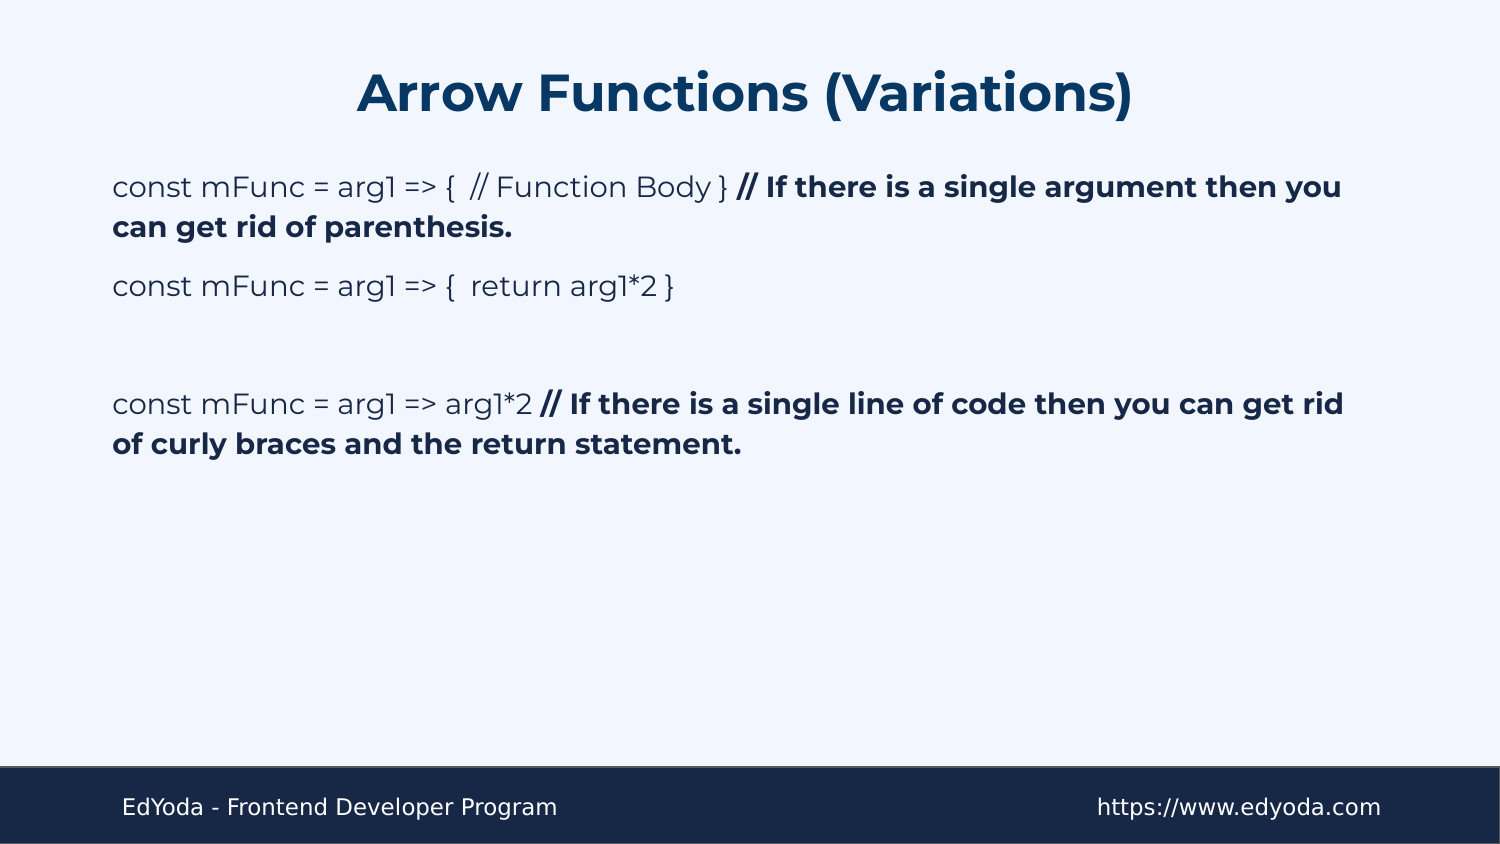

# Arrow Functions (Variations)
const mFunc = arg1 => {  // Function Body } // If there is a single argument then you can get rid of parenthesis.
const mFunc = arg1 => {  return arg1*2 }

const mFunc = arg1 => arg1*2 // If there is a single line of code then you can get rid of curly braces and the return statement.

EdYoda - Frontend Developer Program
https://www.edyoda.com